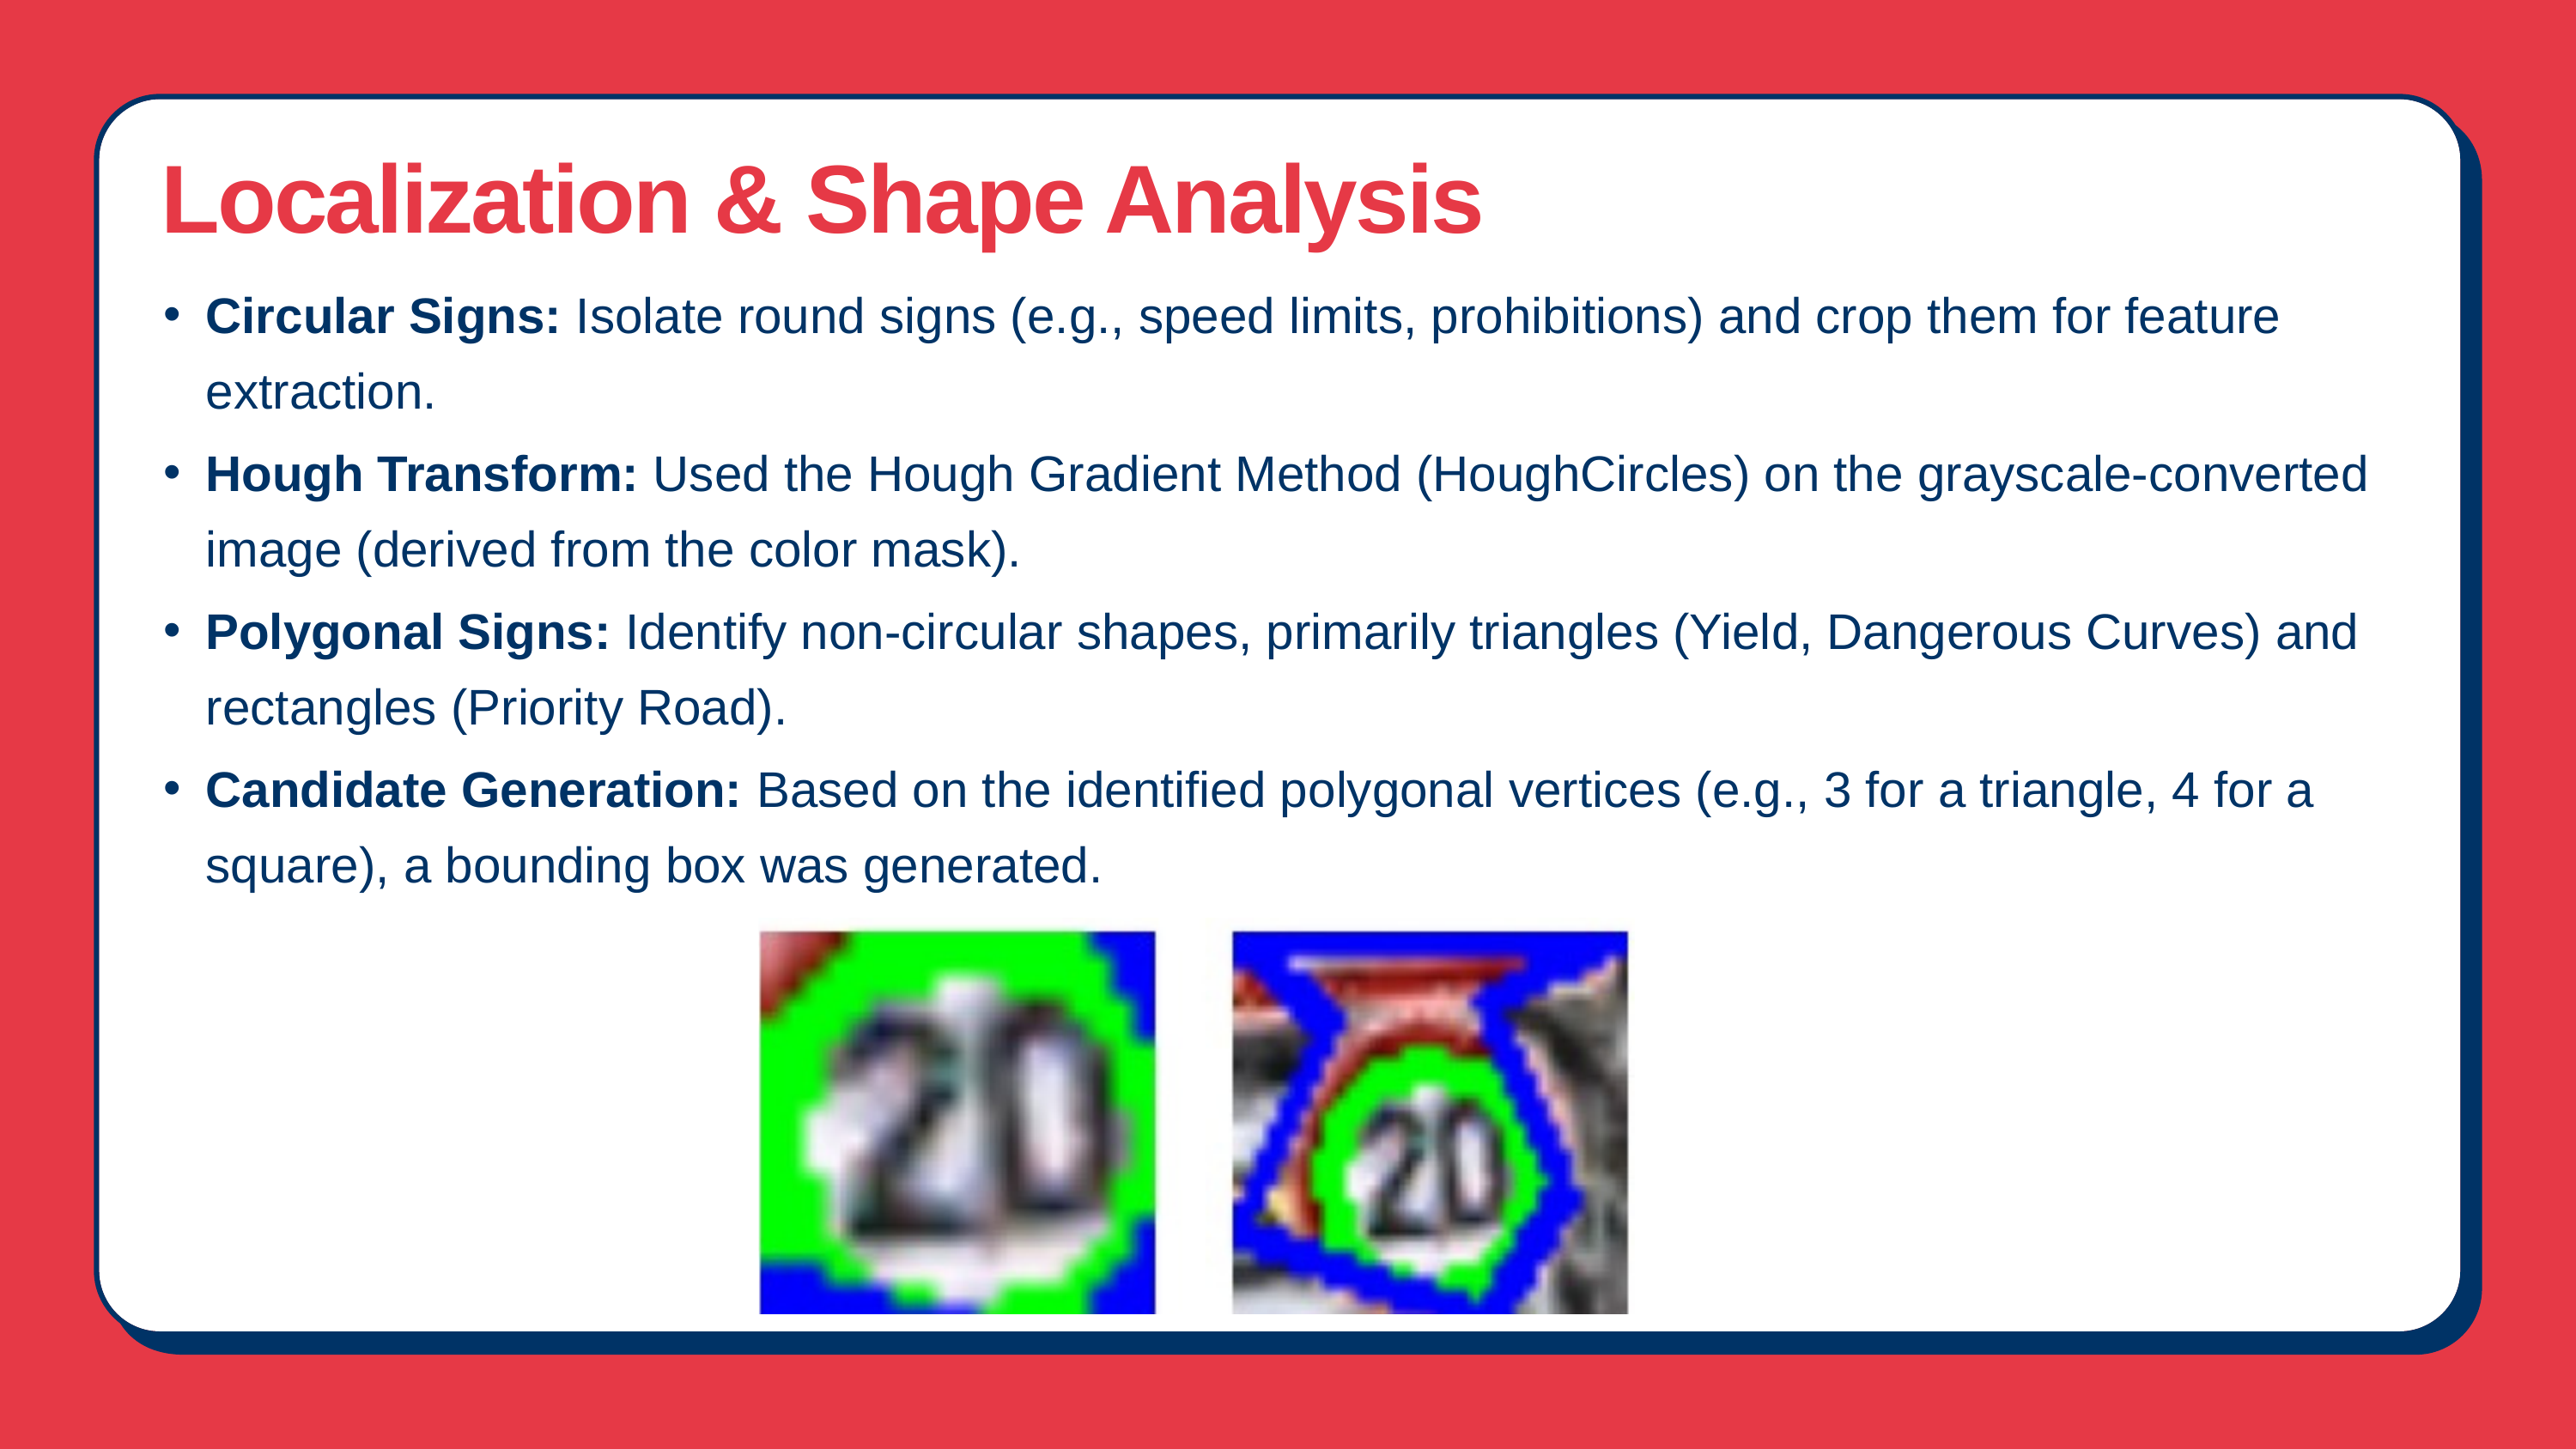

Localization & Shape Analysis
Circular Signs: Isolate round signs (e.g., speed limits, prohibitions) and crop them for feature extraction.
Hough Transform: Used the Hough Gradient Method (HoughCircles) on the grayscale-converted image (derived from the color mask).
Color segmentation
Polygonal Signs: Identify non-circular shapes, primarily triangles (Yield, Dangerous Curves) and rectangles (Priority Road).
Candidate Generation: Based on the identified polygonal vertices (e.g., 3 for a triangle, 4 for a square), a bounding box was generated.
Sign localization